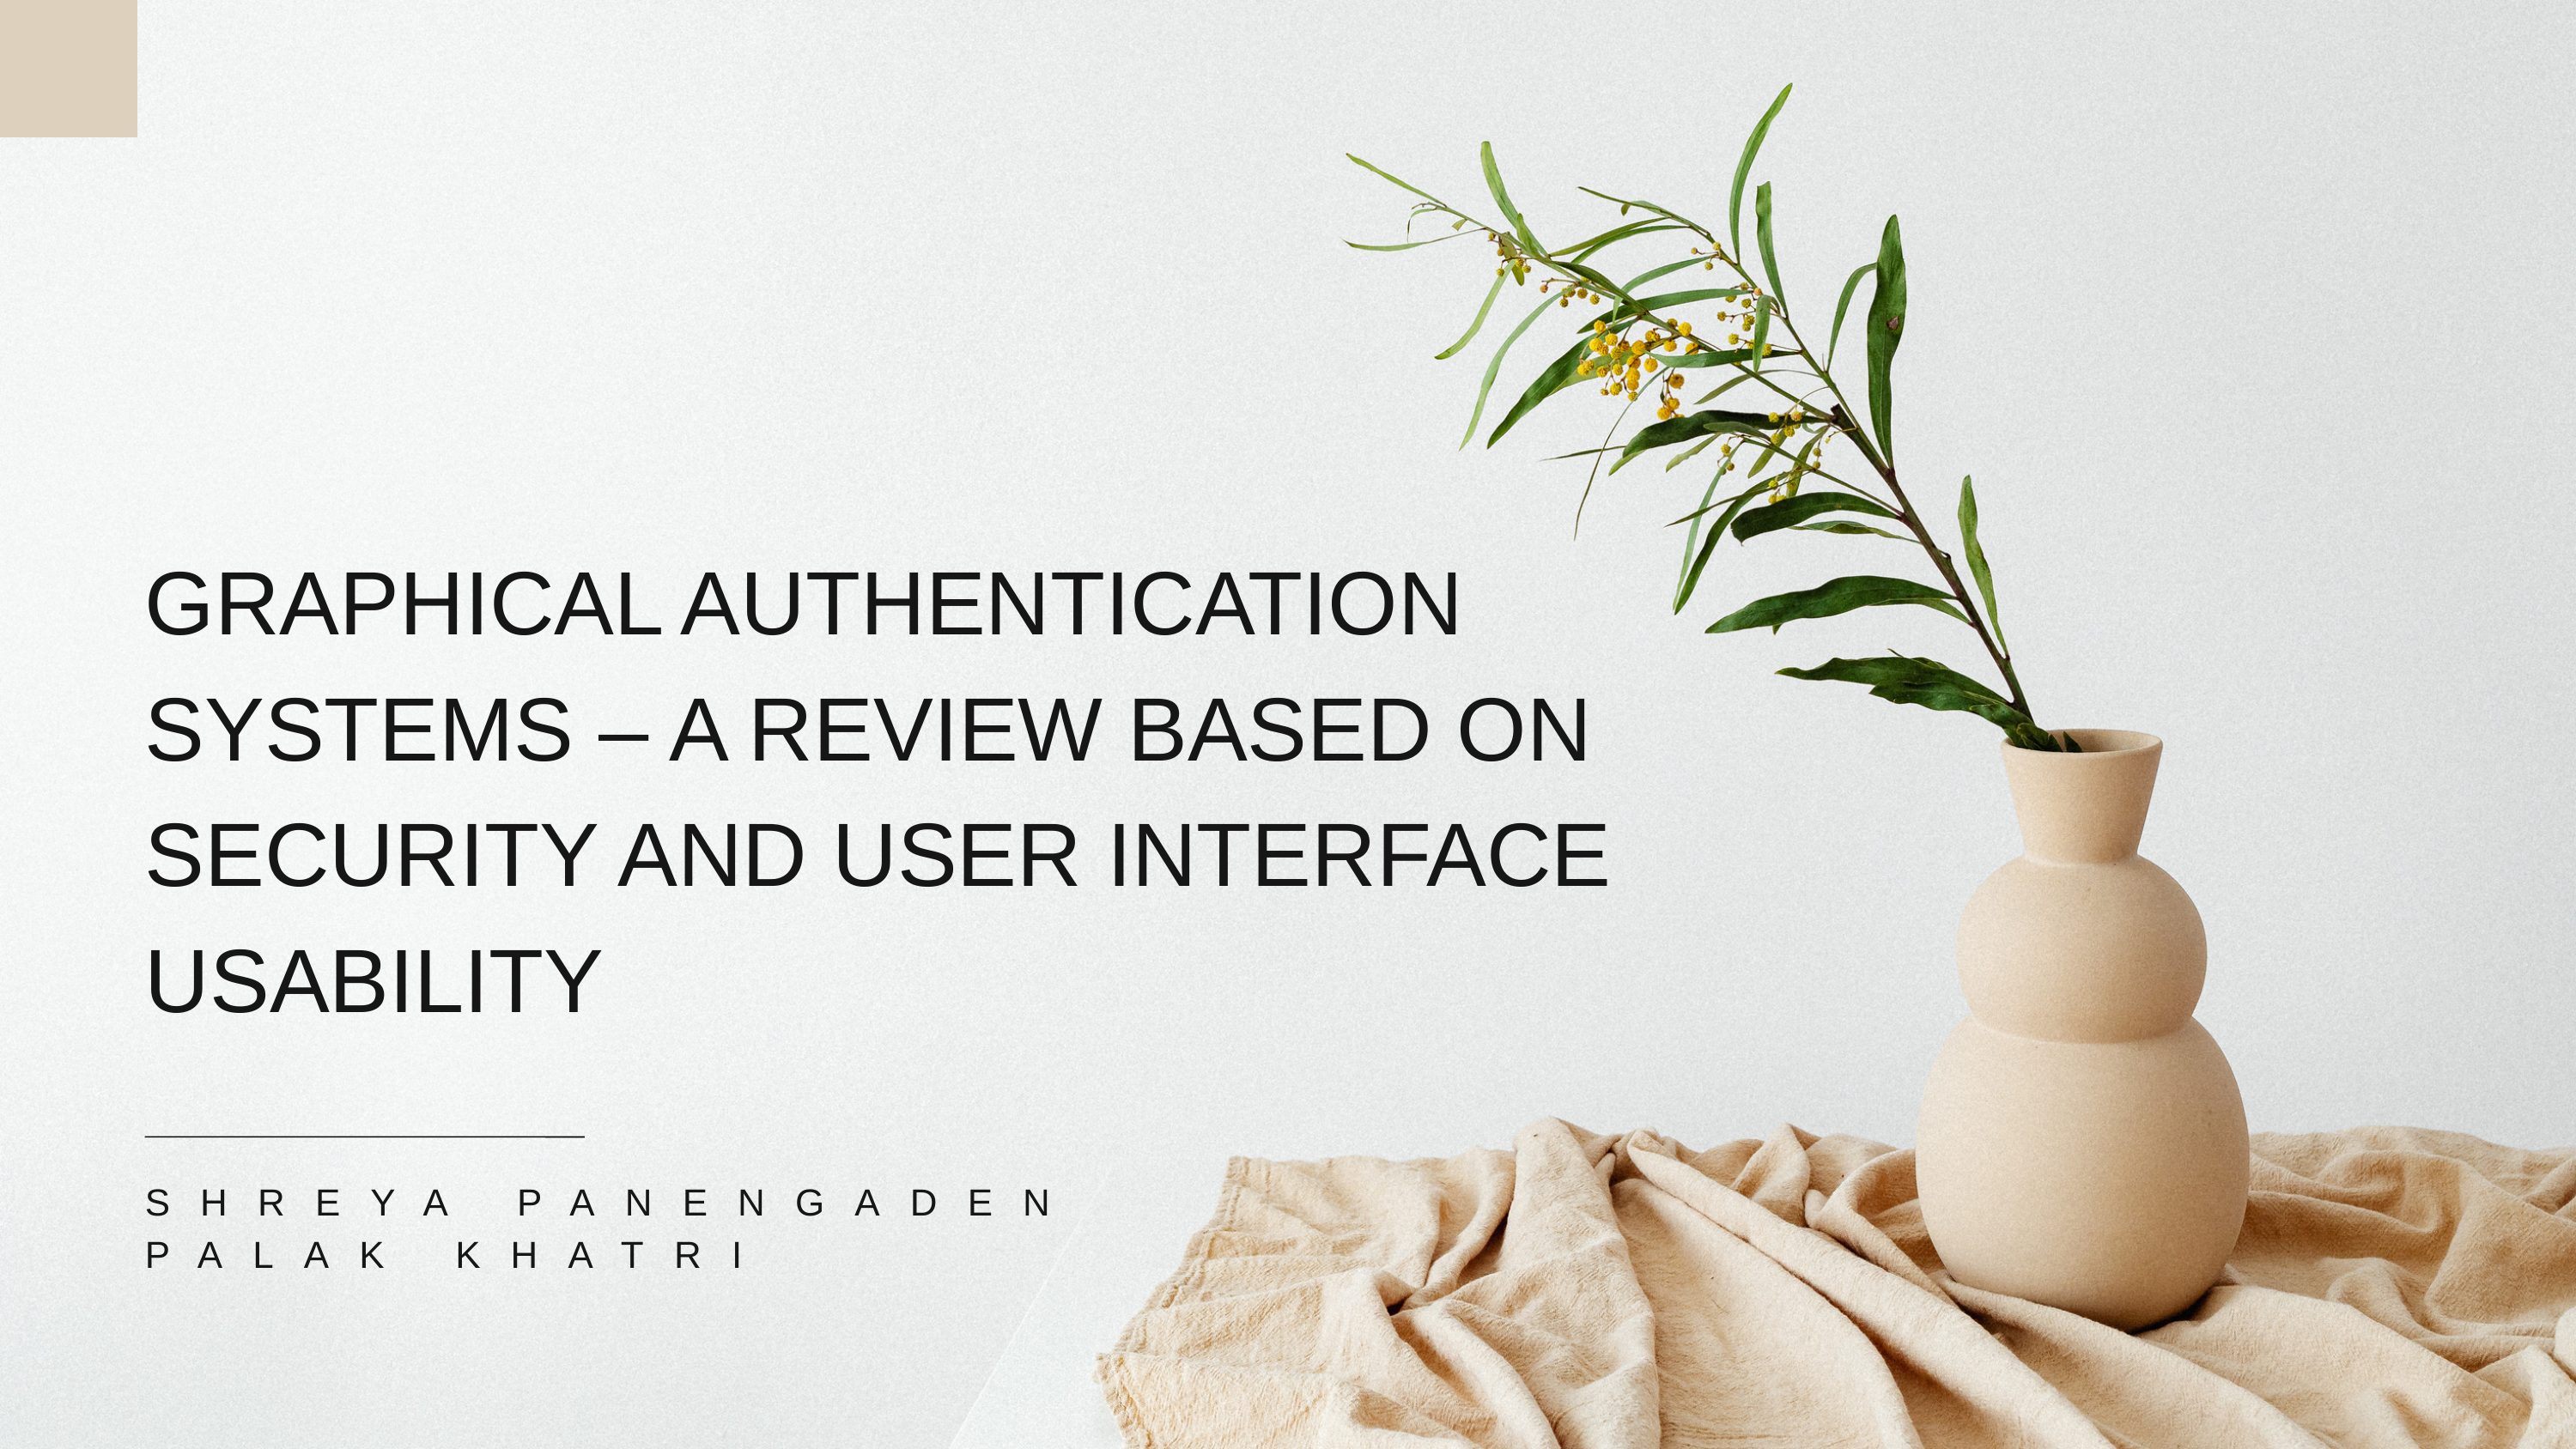

GRAPHICAL AUTHENTICATION SYSTEMS – A REVIEW BASED ON SECURITY AND USER INTERFACE USABILITY

SHREYA PANENGADEN
PALAK KHATRI